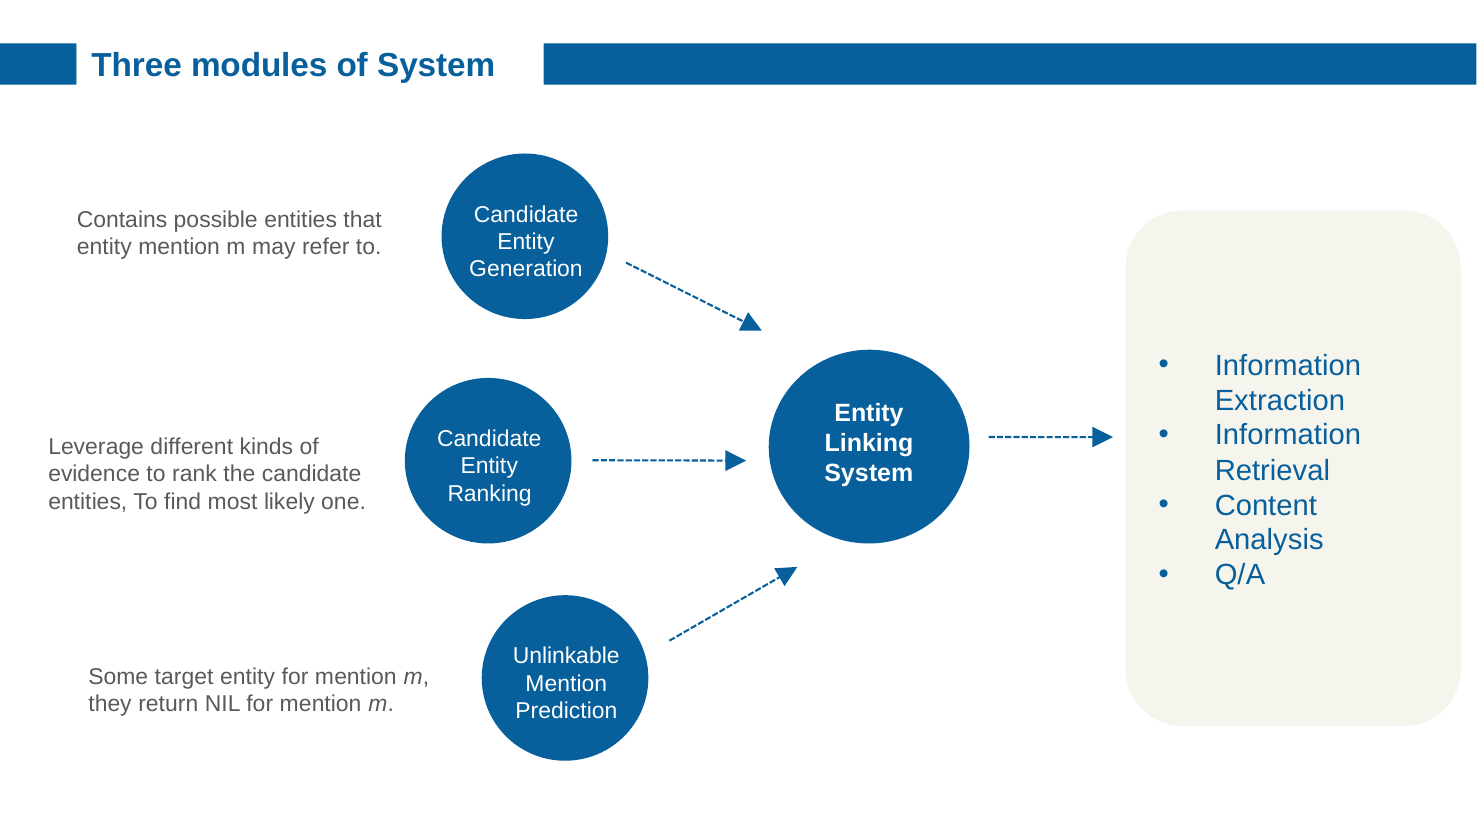

Three modules of System

Candidate
Entity
Generation
Contains possible entities that entity mention m may refer to.
Information Extraction
Information Retrieval
Content Analysis
Q/A

Entity
Linking
System

Candidate
Entity
Ranking
Leverage different kinds of evidence to rank the candidate entities, To find most likely one.

Unlinkable
Mention
Prediction
Some target entity for mention m, they return NIL for mention m.